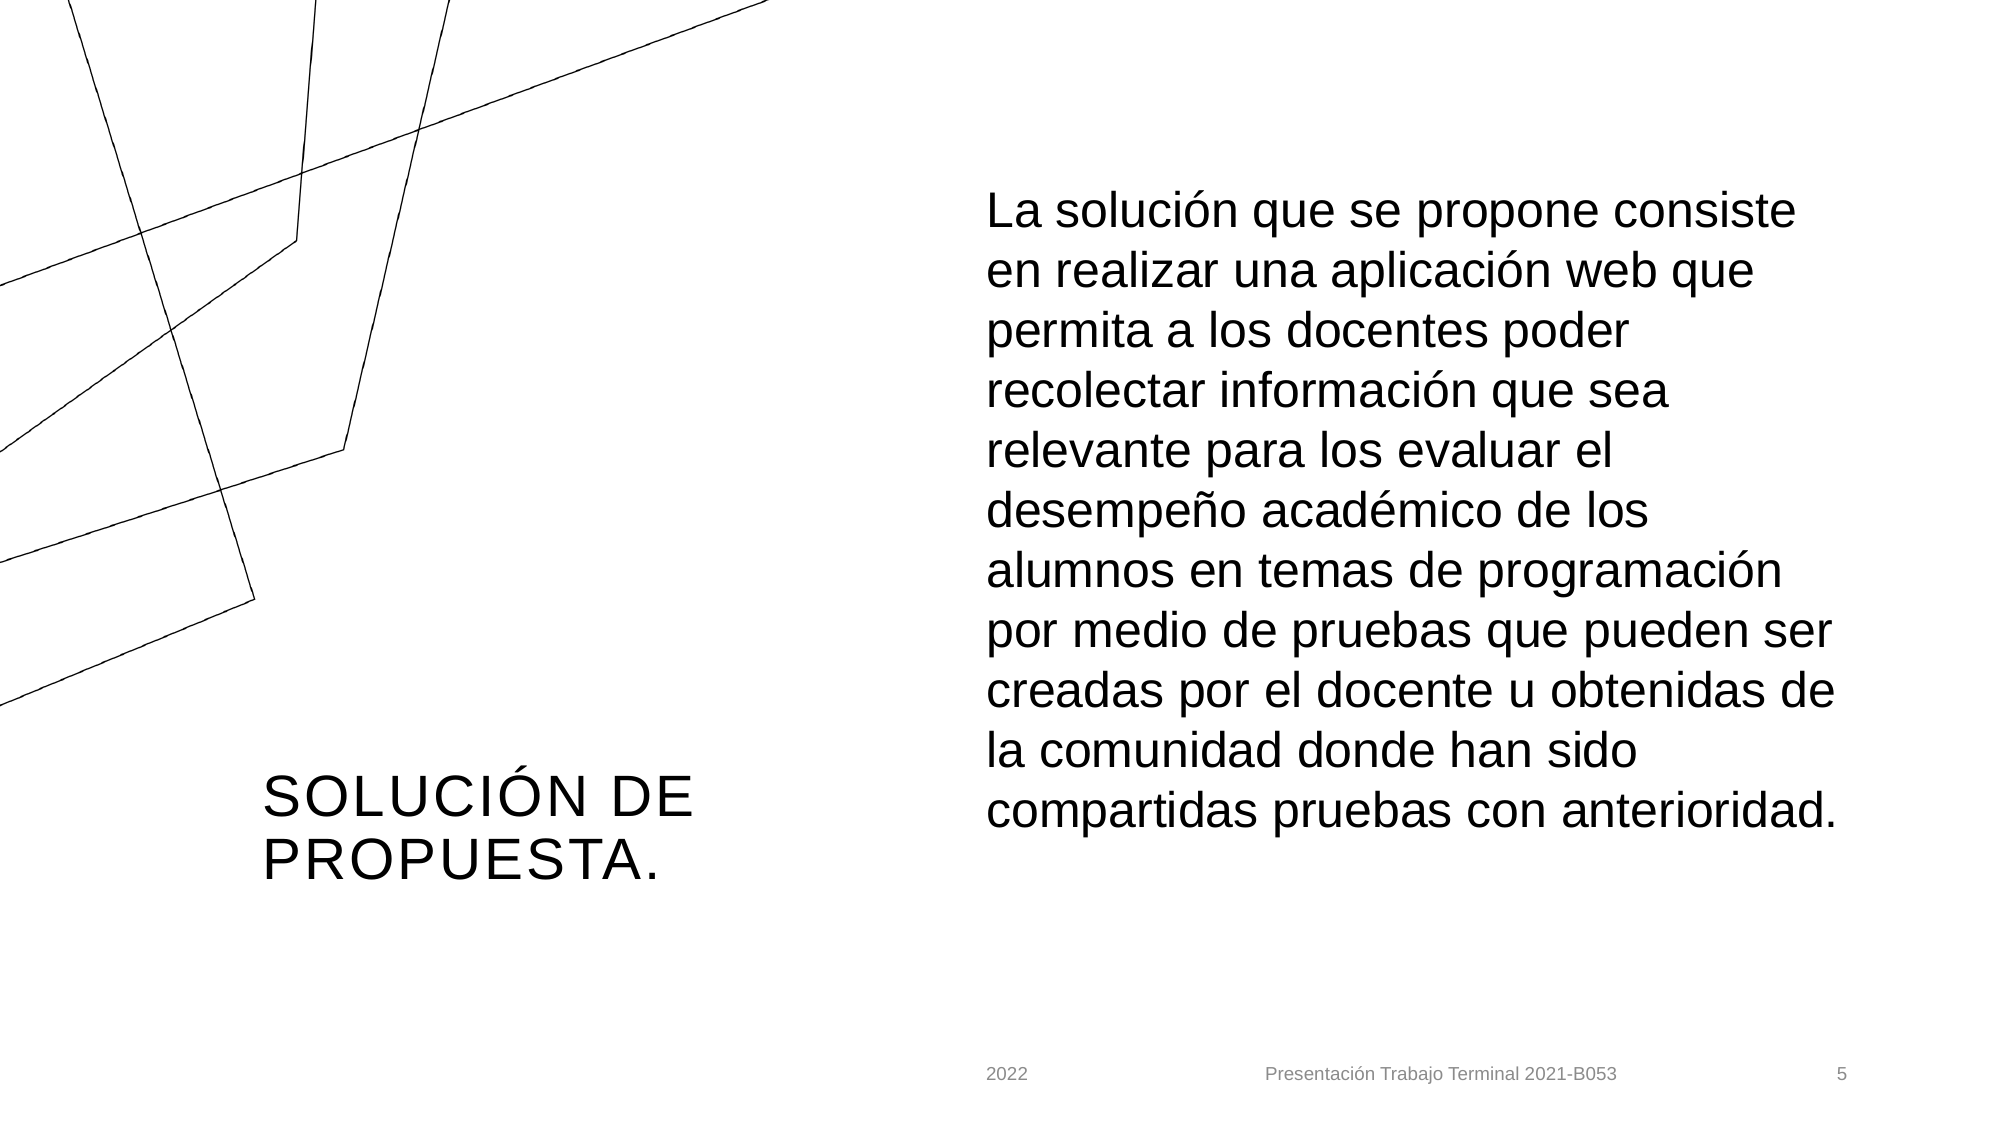

La solución que se propone consiste en realizar una aplicación web que permita a los docentes poder recolectar información que sea relevante para los evaluar el desempeño académico de los alumnos en temas de programación por medio de pruebas que pueden ser creadas por el docente u obtenidas de la comunidad donde han sido compartidas pruebas con anterioridad.
# Solución de propuesta.
2022
Presentación Trabajo Terminal 2021-B053
5